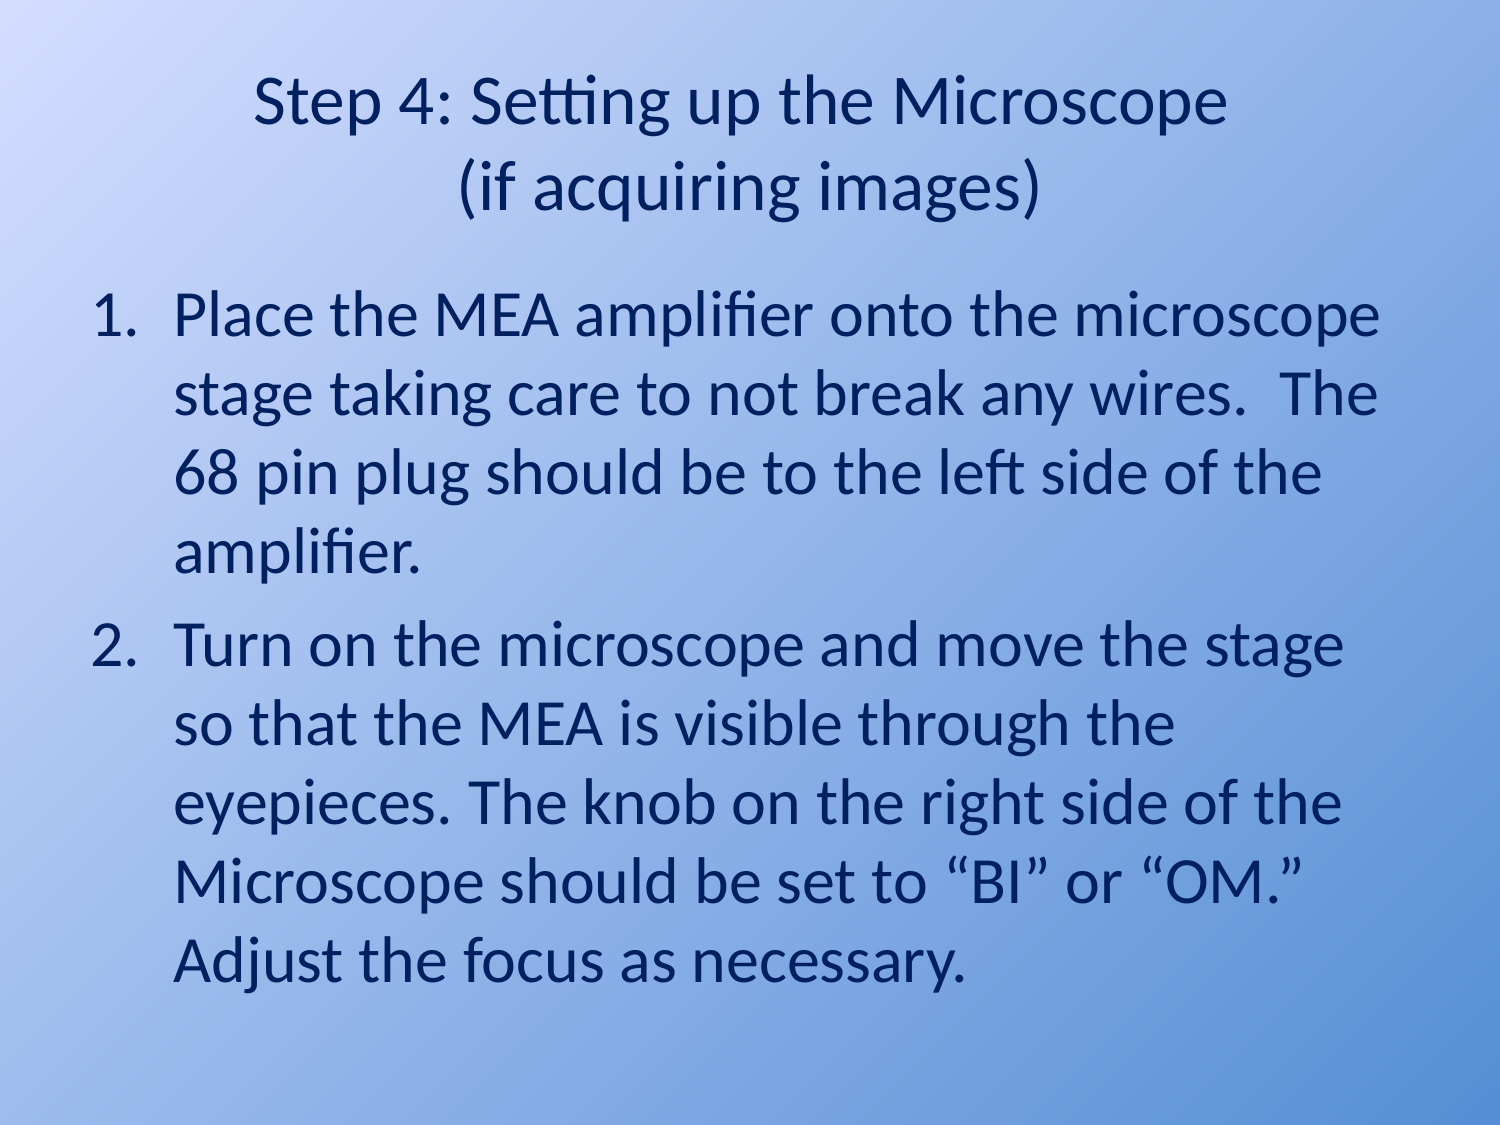

# Step 4: Setting up the Microscope (if acquiring images)
Place the MEA amplifier onto the microscope stage taking care to not break any wires.  The 68 pin plug should be to the left side of the amplifier.
Turn on the microscope and move the stage so that the MEA is visible through the eyepieces. The knob on the right side of the Microscope should be set to “BI” or “OM.” Adjust the focus as necessary.